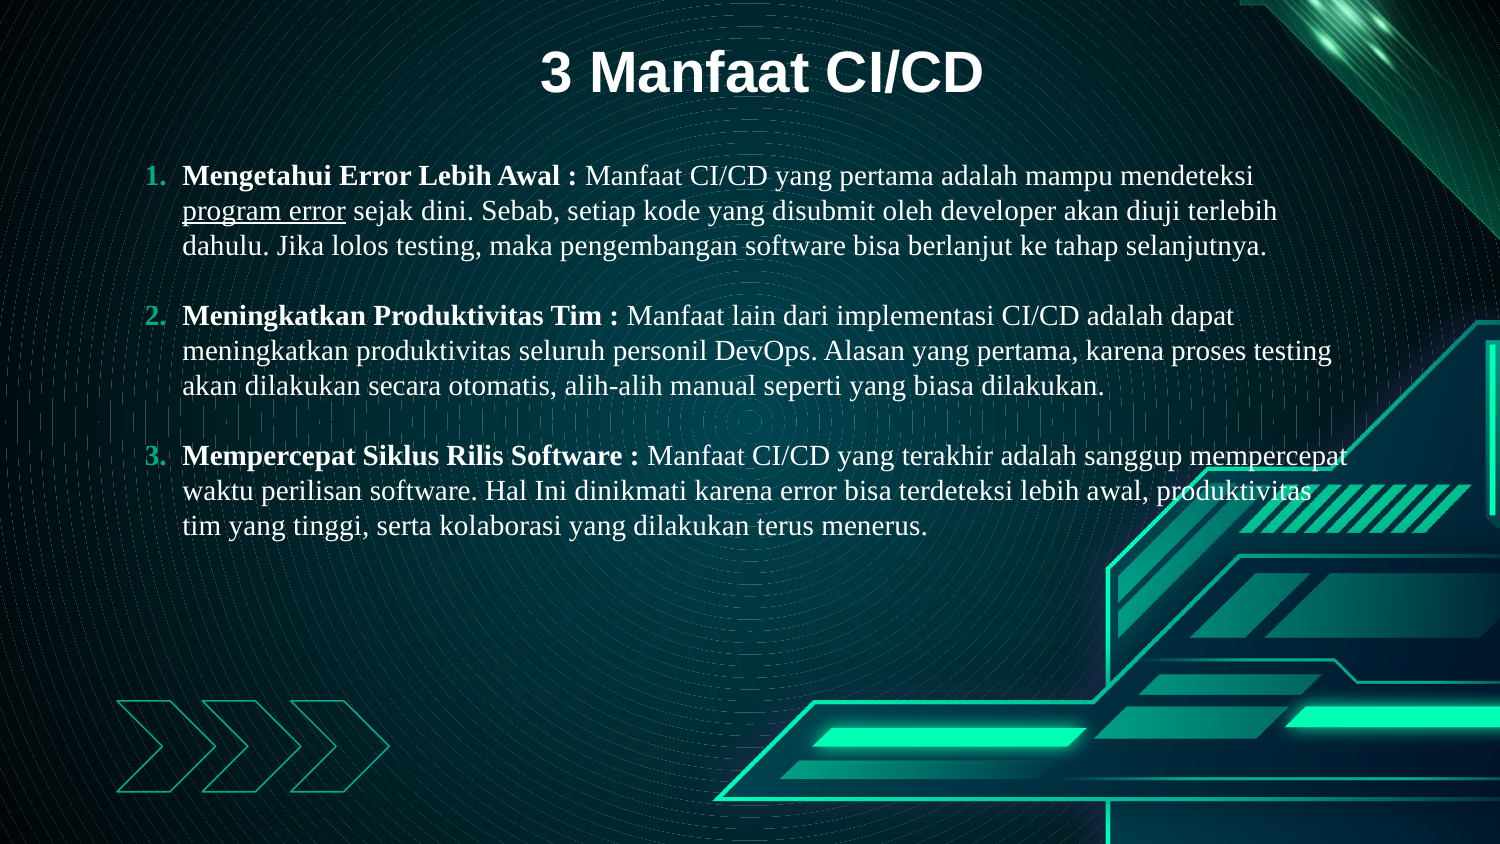

# 3 Manfaat CI/CD
Mengetahui Error Lebih Awal : Manfaat CI/CD yang pertama adalah mampu mendeteksi program error sejak dini. Sebab, setiap kode yang disubmit oleh developer akan diuji terlebih dahulu. Jika lolos testing, maka pengembangan software bisa berlanjut ke tahap selanjutnya.

Meningkatkan Produktivitas Tim : Manfaat lain dari implementasi CI/CD adalah dapat meningkatkan produktivitas seluruh personil DevOps. Alasan yang pertama, karena proses testing akan dilakukan secara otomatis, alih-alih manual seperti yang biasa dilakukan.

Mempercepat Siklus Rilis Software : Manfaat CI/CD yang terakhir adalah sanggup mempercepat waktu perilisan software. Hal Ini dinikmati karena error bisa terdeteksi lebih awal, produktivitas tim yang tinggi, serta kolaborasi yang dilakukan terus menerus.